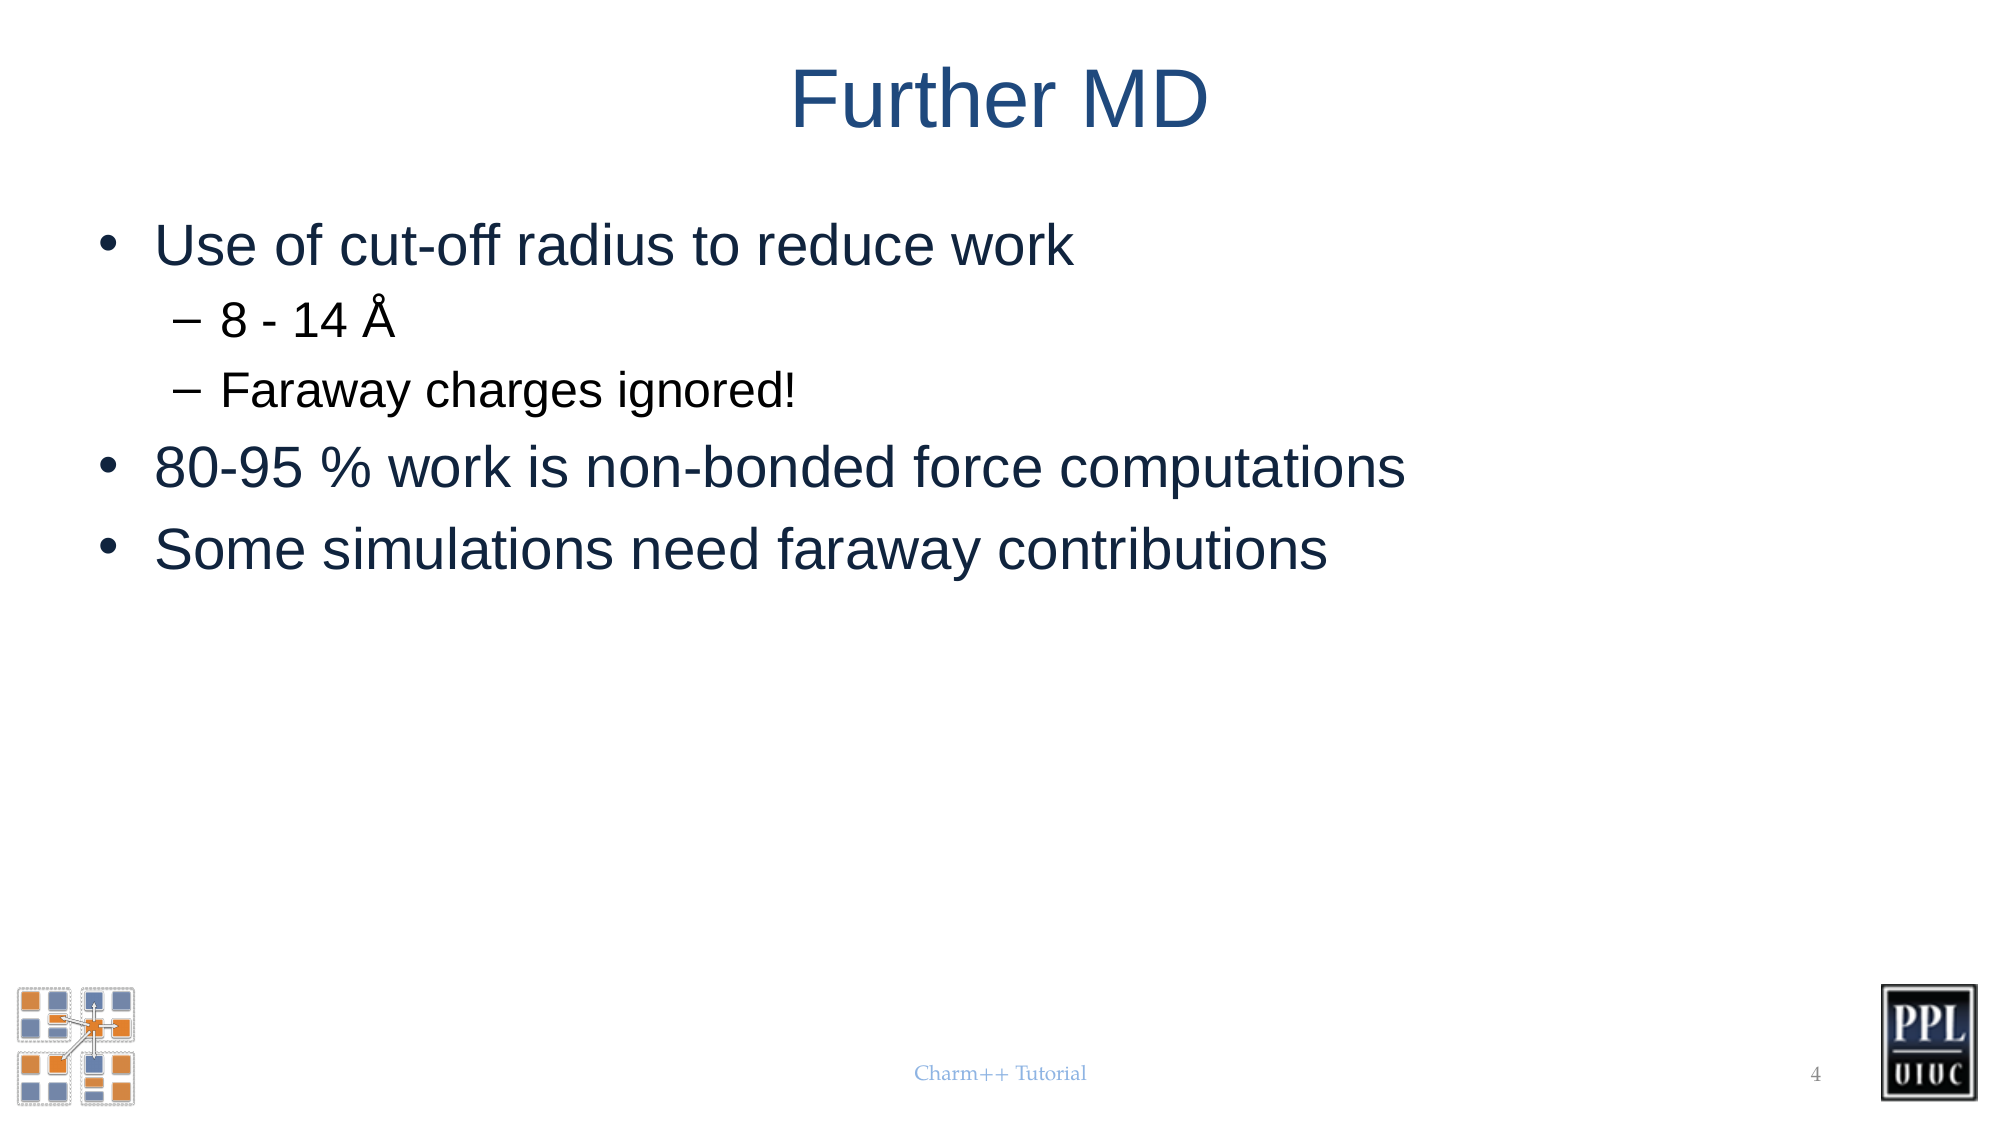

# Further MD
Use of cut-off radius to reduce work
8 - 14 Å
Faraway charges ignored!
80-95 % work is non-bonded force computations
Some simulations need faraway contributions

Charm++ Tutorial
4